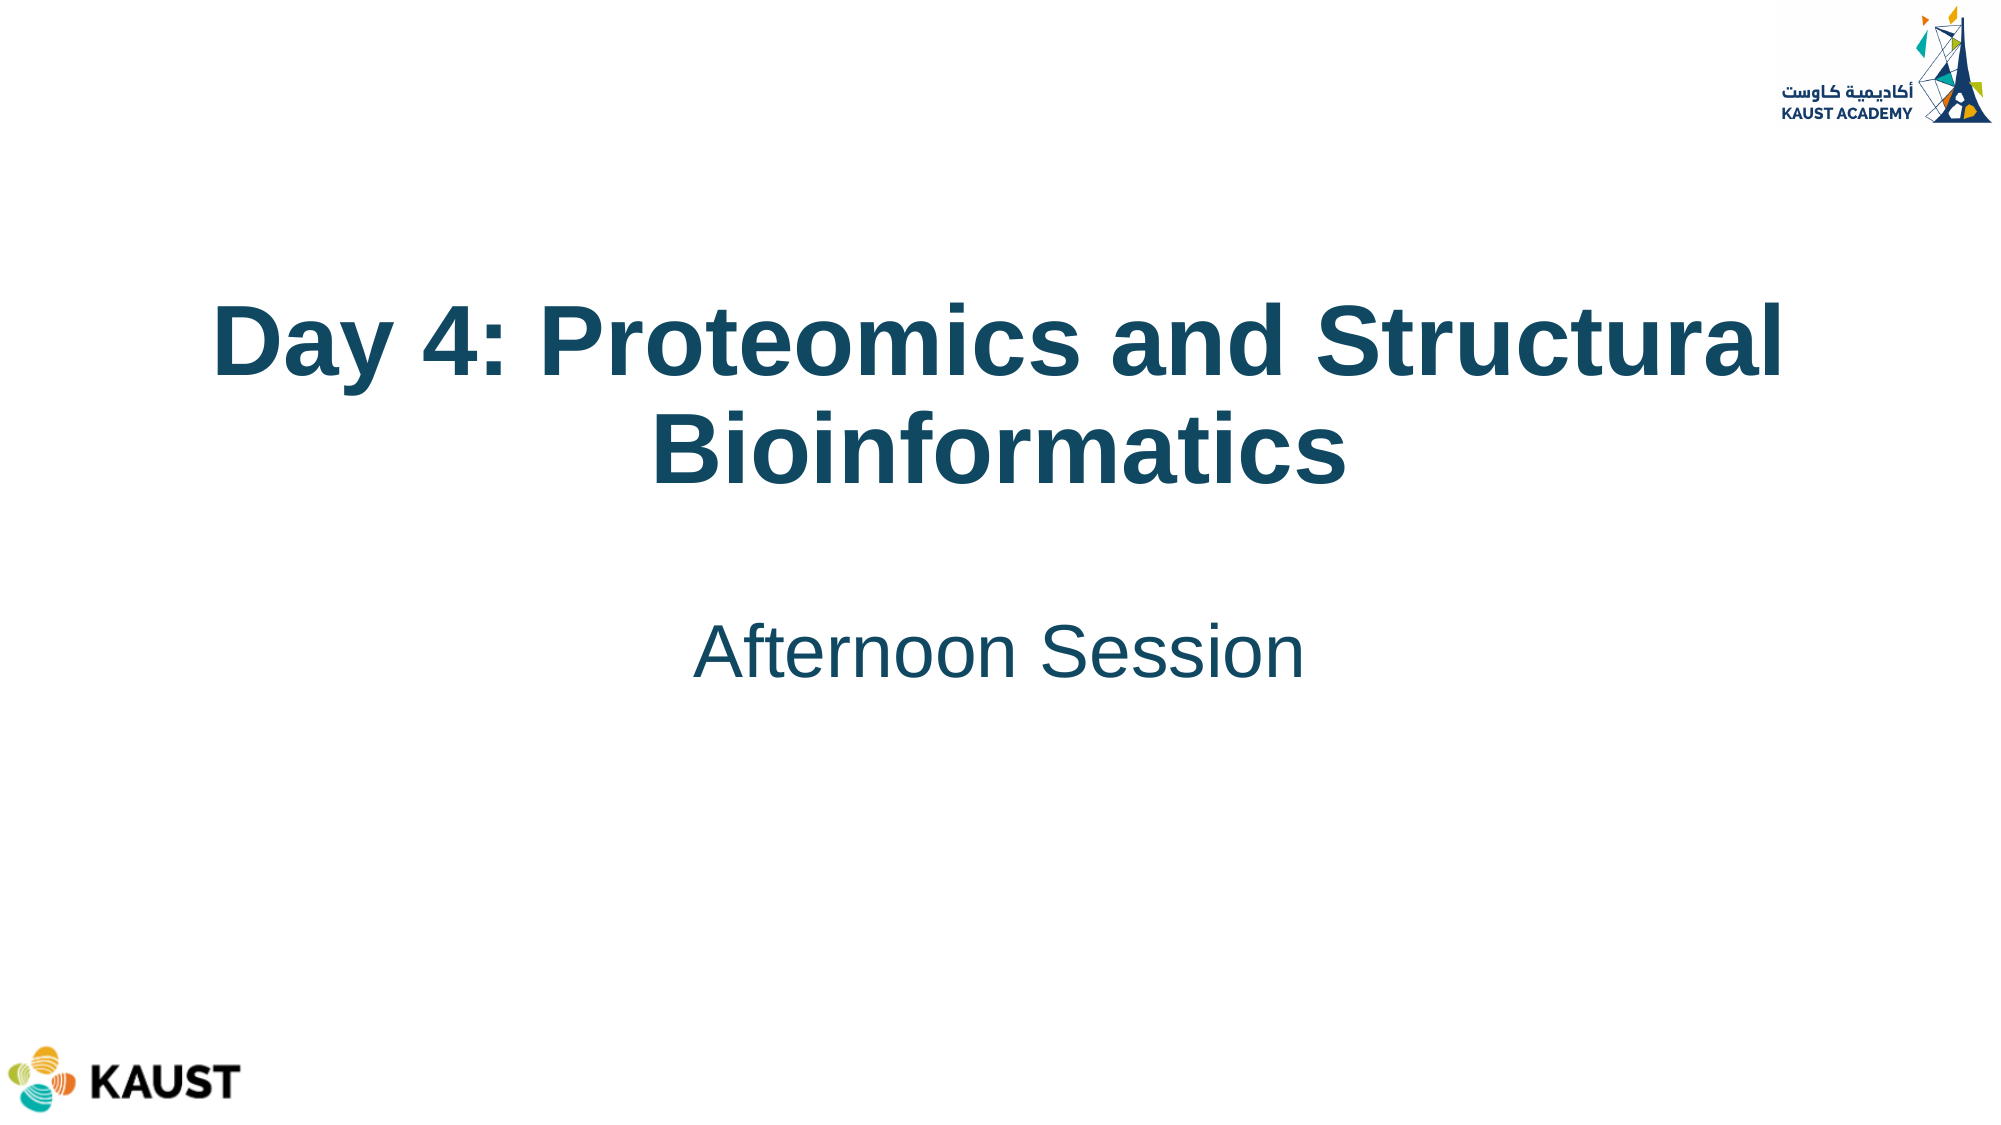

# Day 4: Proteomics and Structural Bioinformatics Afternoon Session